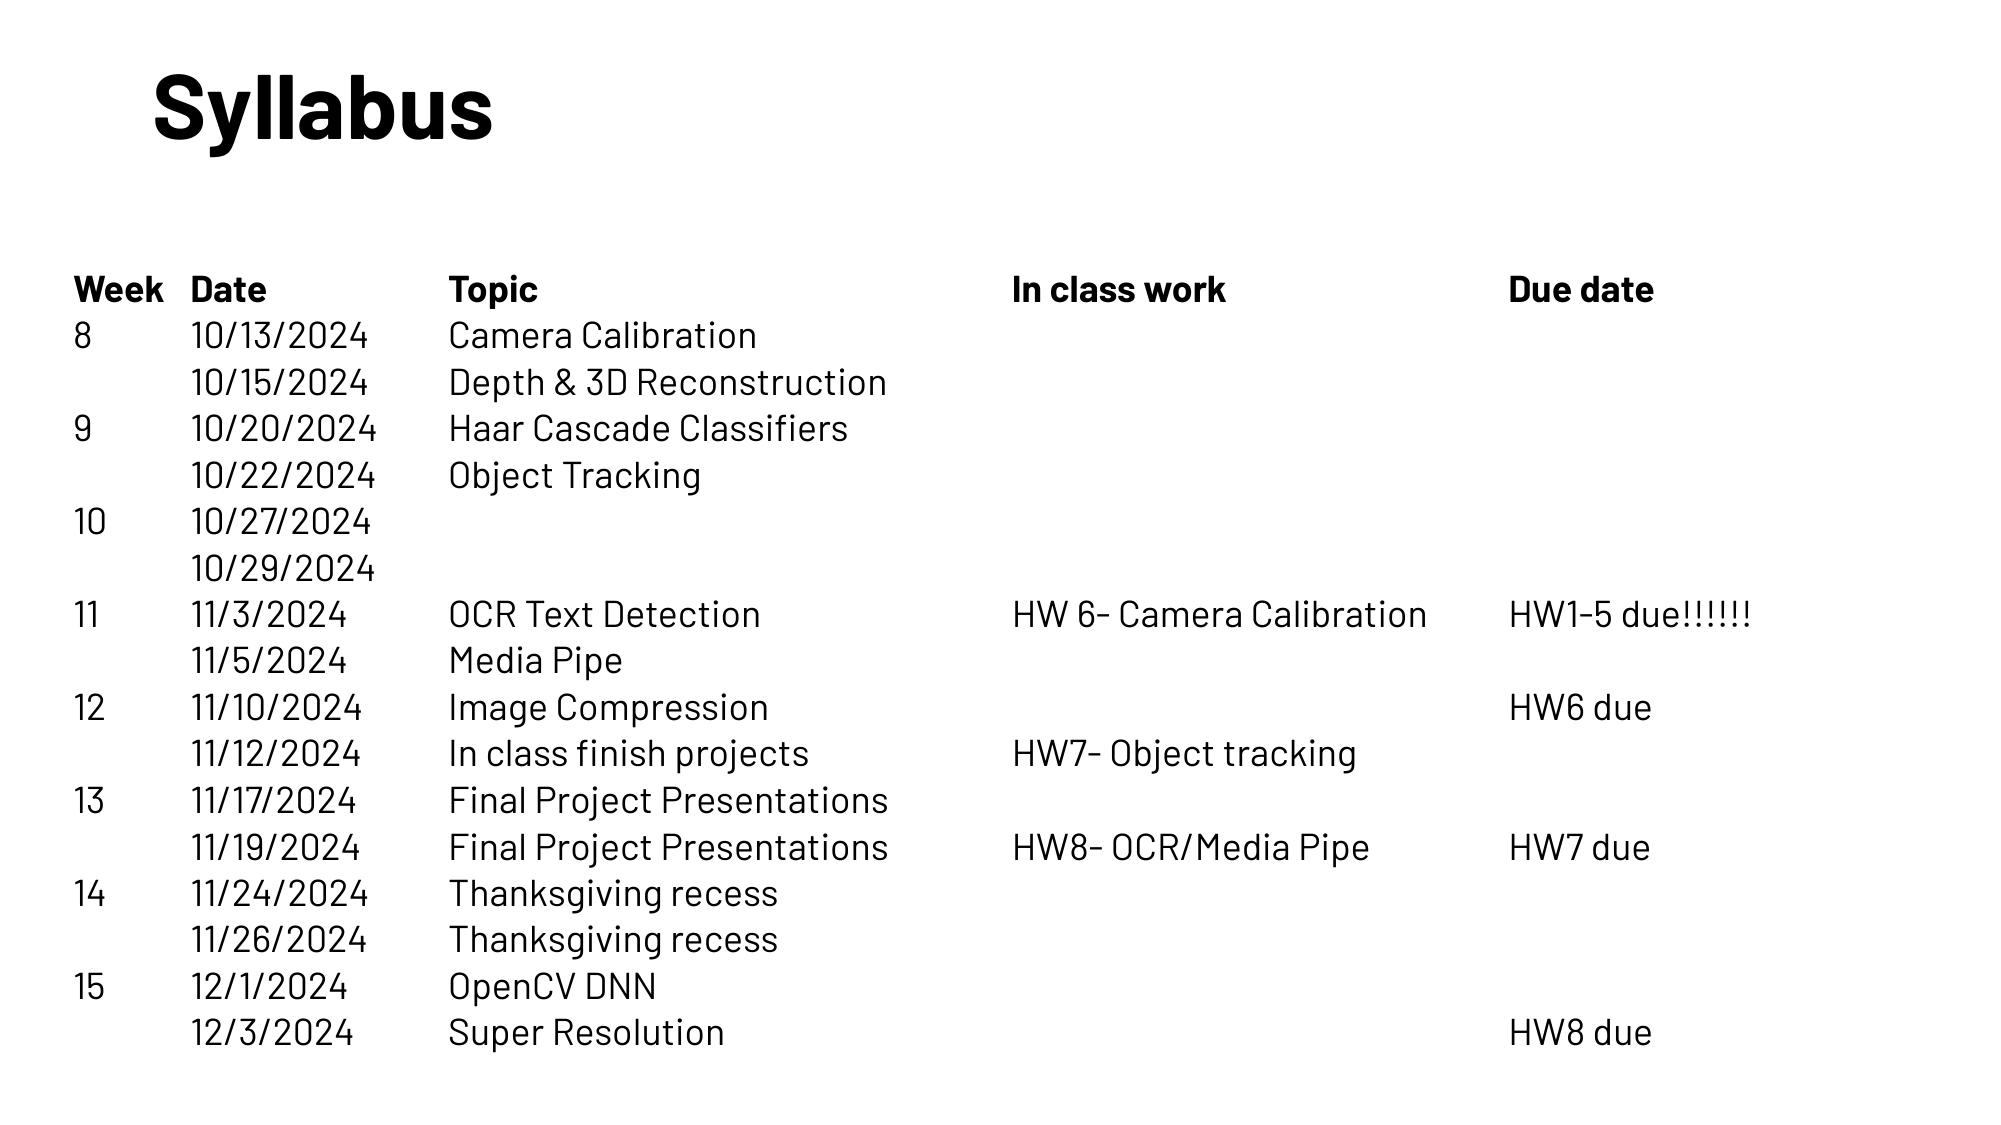

# Syllabus
| Week | Date | Topic | In class work | Due date |
| --- | --- | --- | --- | --- |
| 8 | 10/13/2024 | Camera Calibration |  |  |
|  | 10/15/2024 | Depth & 3D Reconstruction |  |  |
| 9 | 10/20/2024 | Haar Cascade Classifiers |  |  |
|  | 10/22/2024 | Object Tracking |  |  |
| 10 | 10/27/2024 |  |  |  |
|  | 10/29/2024 |  |  |  |
| 11 | 11/3/2024 | OCR Text Detection | HW 6- Camera Calibration | HW1-5 due!!!!!! |
|  | 11/5/2024 | Media Pipe |  |  |
| 12 | 11/10/2024 | Image Compression |  | HW6 due |
|  | 11/12/2024 | In class finish projects | HW7- Object tracking |  |
| 13 | 11/17/2024 | Final Project Presentations |  |  |
|  | 11/19/2024 | Final Project Presentations | HW8- OCR/Media Pipe | HW7 due |
| 14 | 11/24/2024 | Thanksgiving recess |  |  |
|  | 11/26/2024 | Thanksgiving recess |  |  |
| 15 | 12/1/2024 | OpenCV DNN |  |  |
|  | 12/3/2024 | Super Resolution |  | HW8 due |